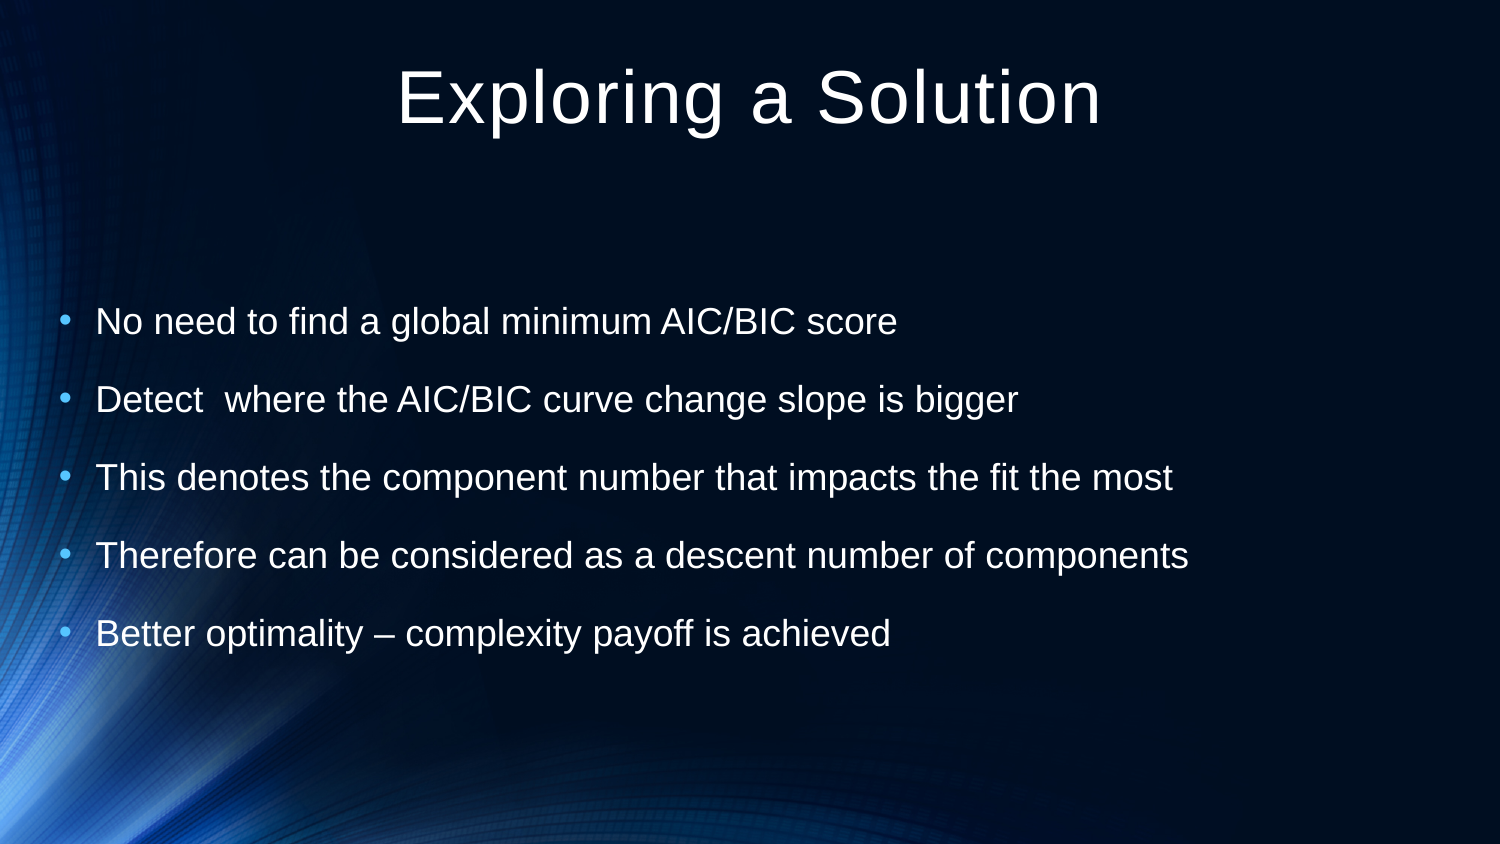

# Exploring a Solution
No need to find a global minimum AIC/BIC score
Detect  where the AIC/BIC curve change slope is bigger
This denotes the component number that impacts the fit the most
Therefore can be considered as a descent number of components
Better optimality – complexity payoff is achieved